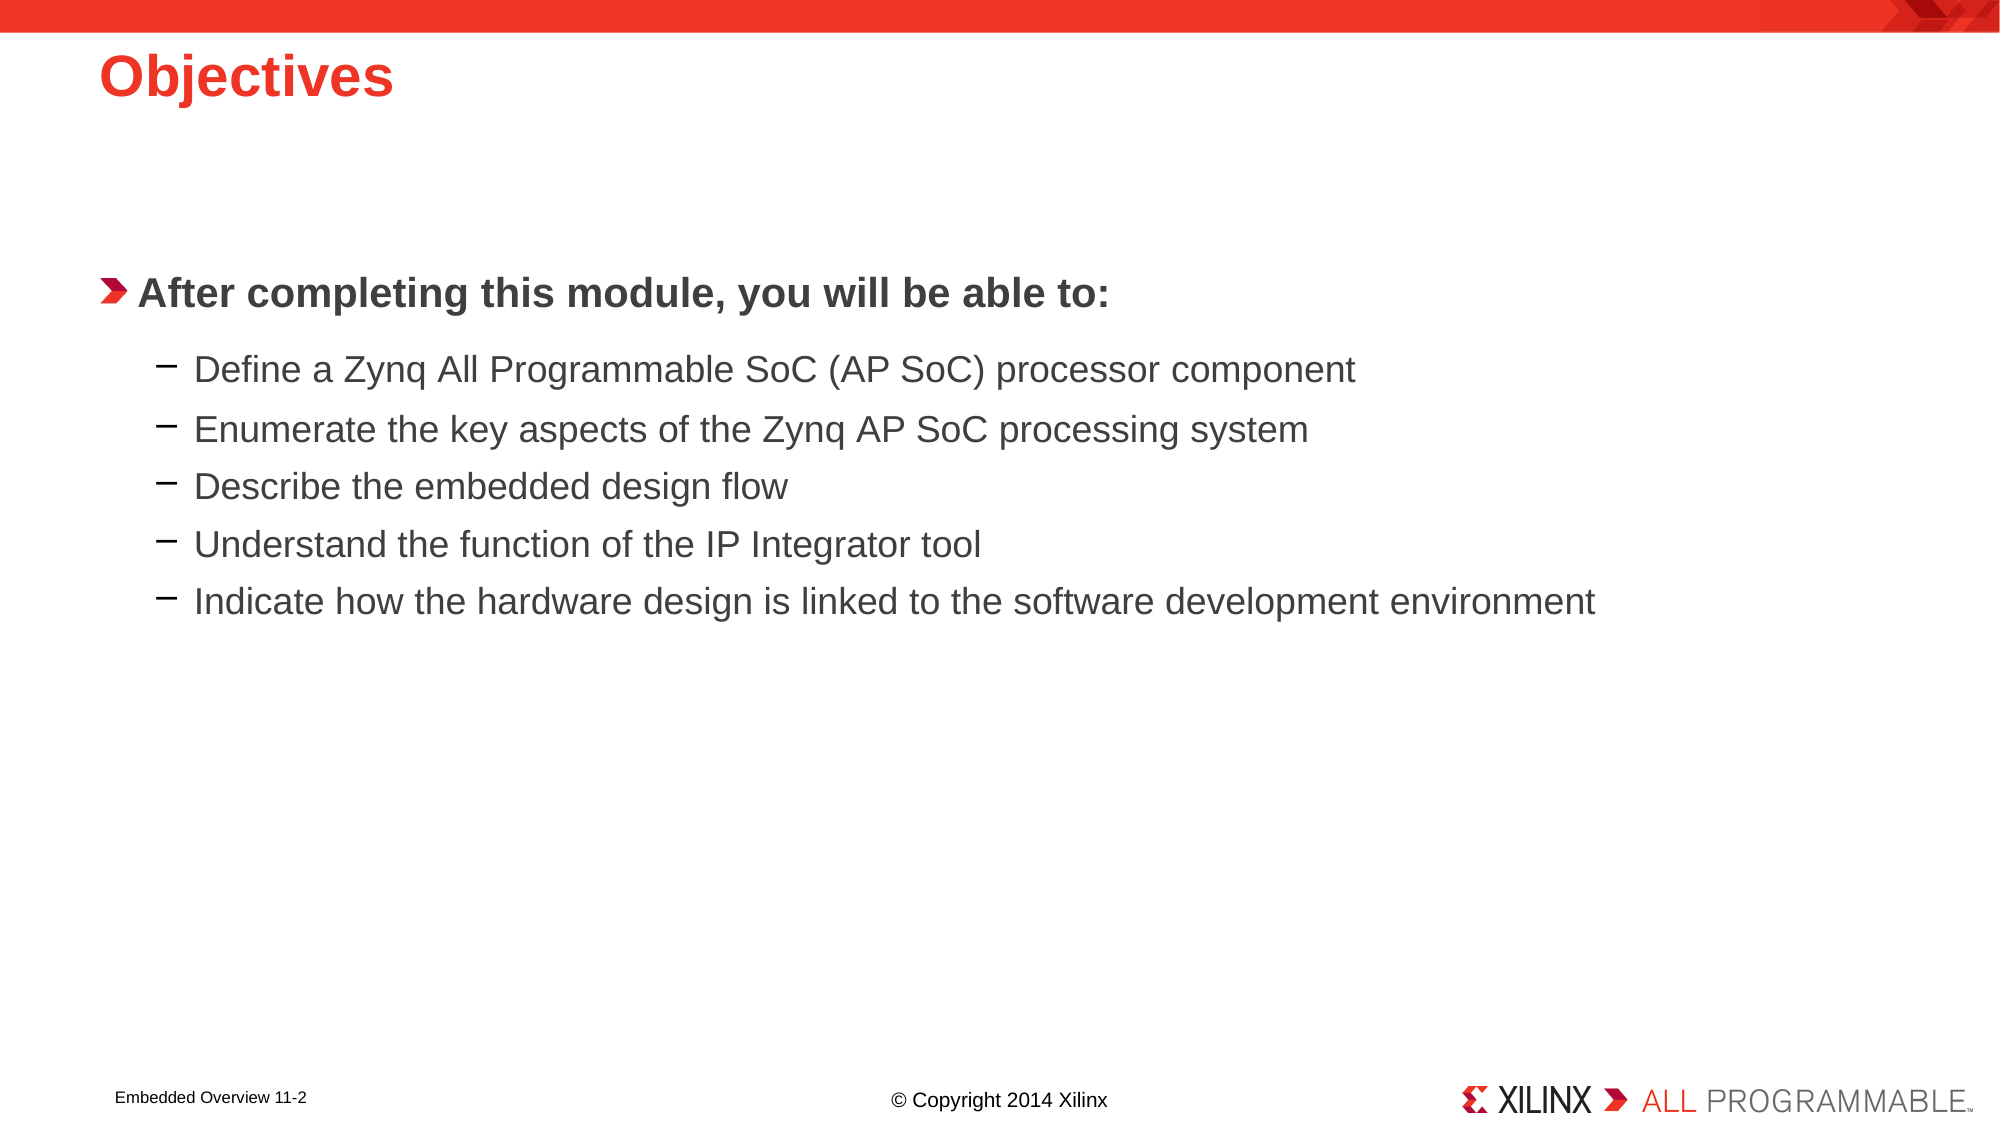

# Objectives
After completing this module, you will be able to:

Define a Zynq All Programmable SoC (AP SoC) processor component
Enumerate the key aspects of the Zynq AP SoC processing system
Describe the embedded design flow
Understand the function of the IP Integrator tool
Indicate how the hardware design is linked to the software development environment
Embedded Overview 11-2
© Copyright 2014 Xilinx